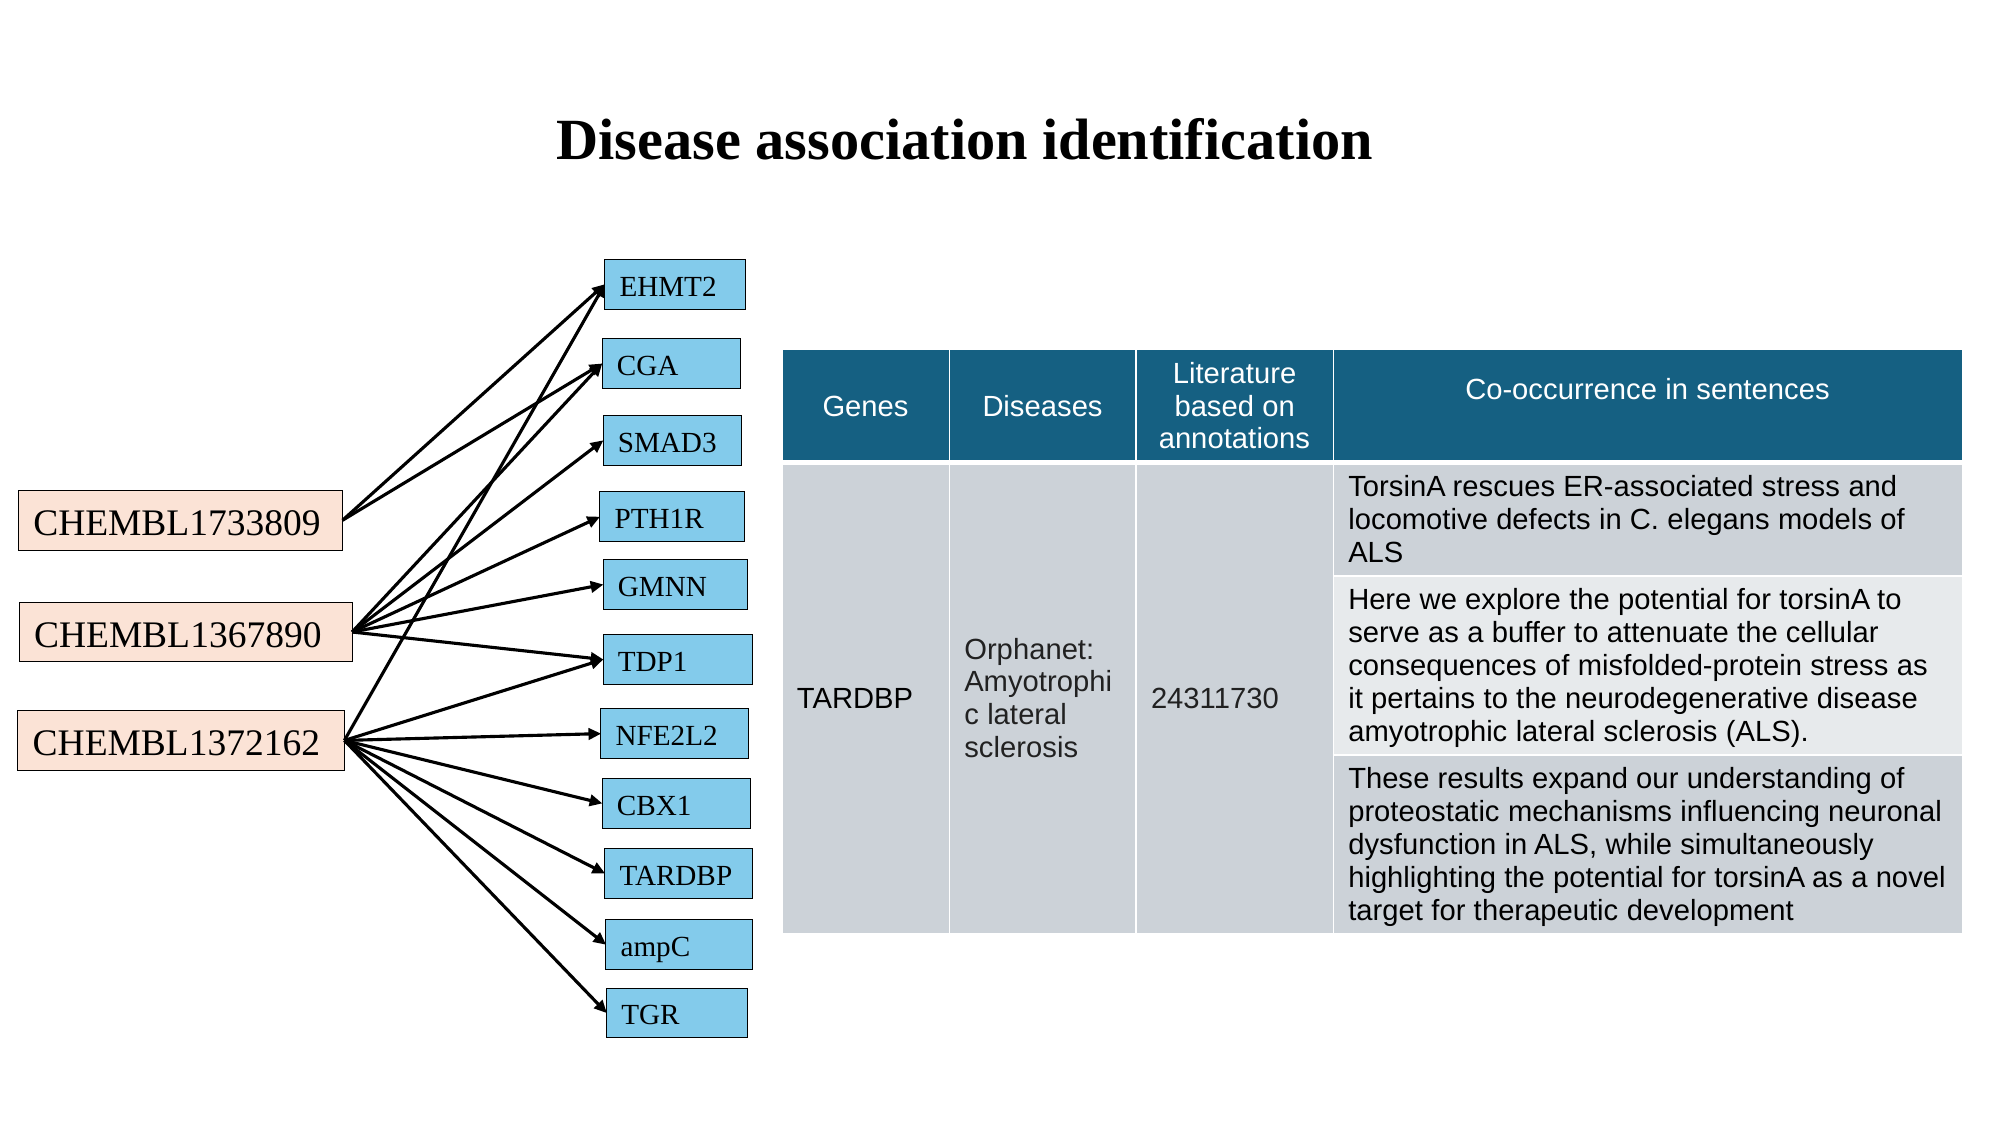

Disease association identification
EHMT2
CGA
| Genes | Diseases | Literature based on annotations | Co-occurrence in sentences |
| --- | --- | --- | --- |
| TARDBP | Orphanet: Amyotrophic lateral sclerosis | 24311730 | TorsinA rescues ER-associated stress and locomotive defects in C. elegans models of ALS |
|  |  |  | Here we explore the potential for torsinA to serve as a buffer to attenuate the cellular consequences of misfolded-protein stress as it pertains to the neurodegenerative disease amyotrophic lateral sclerosis (ALS). |
|  |  |  | These results expand our understanding of proteostatic mechanisms influencing neuronal dysfunction in ALS, while simultaneously highlighting the potential for torsinA as a novel target for therapeutic development |
SMAD3
CHEMBL1733809
PTH1R
GMNN
CHEMBL1367890
TDP1
NFE2L2
CHEMBL1372162
CBX1
TARDBP
ampC
TGR